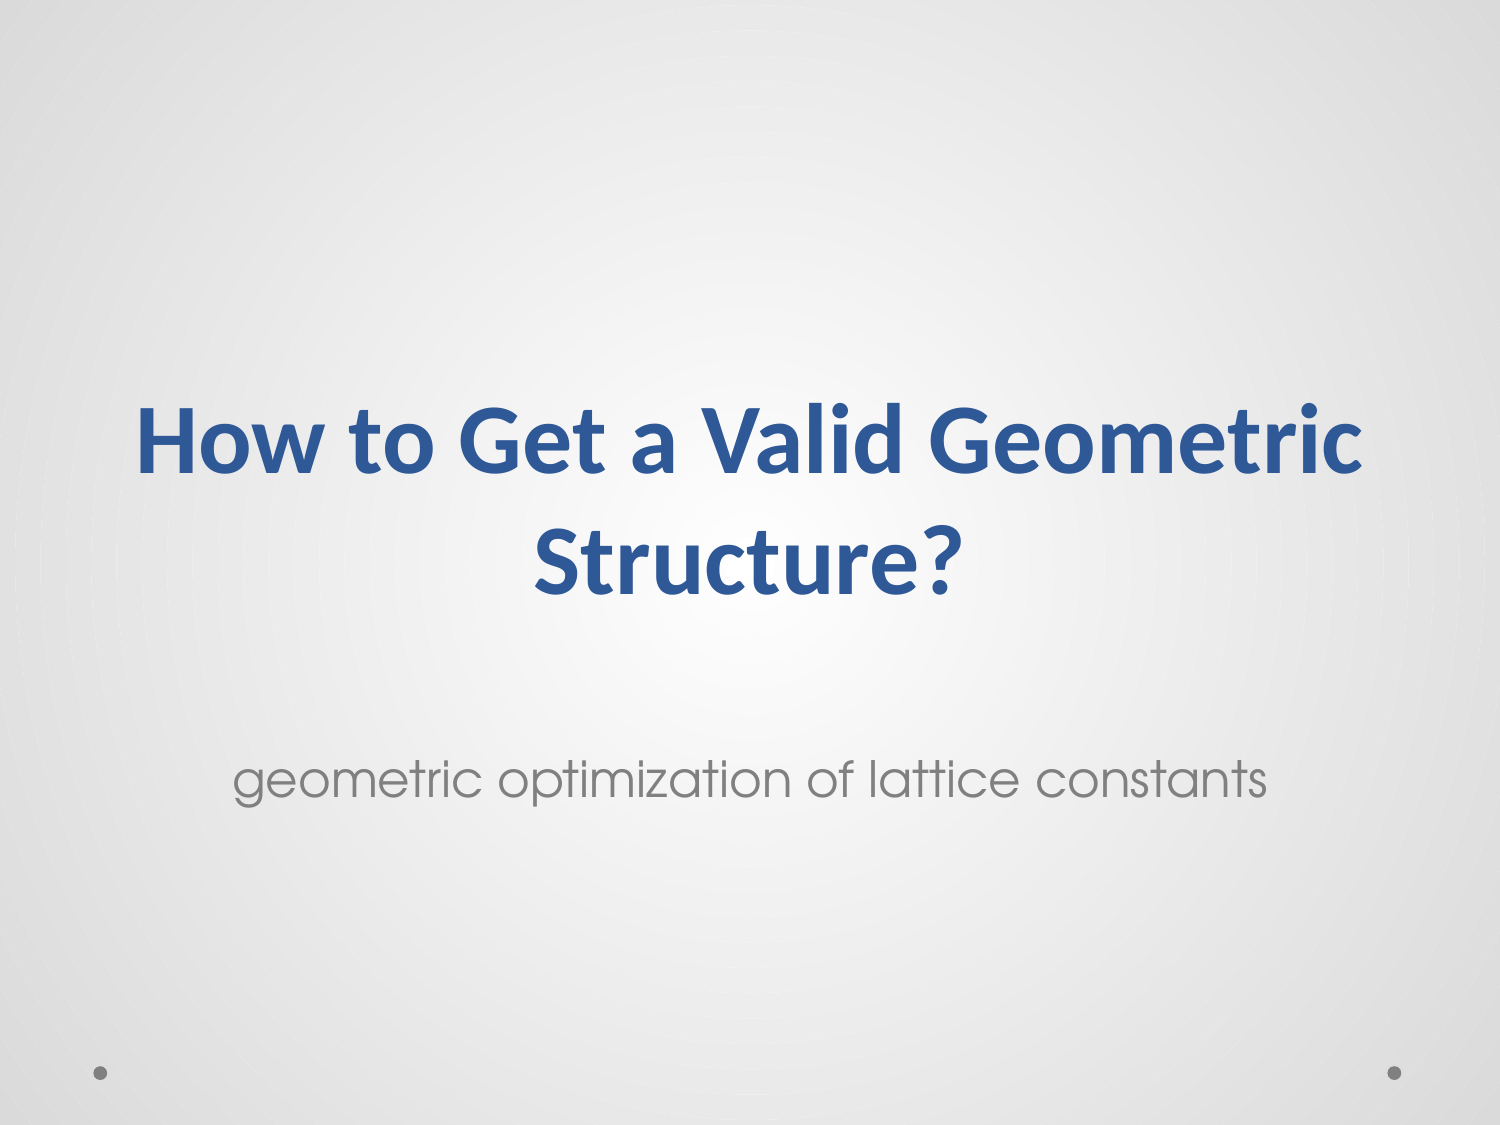

# How to Get a Valid Geometric Structure?
geometric optimization of lattice constants